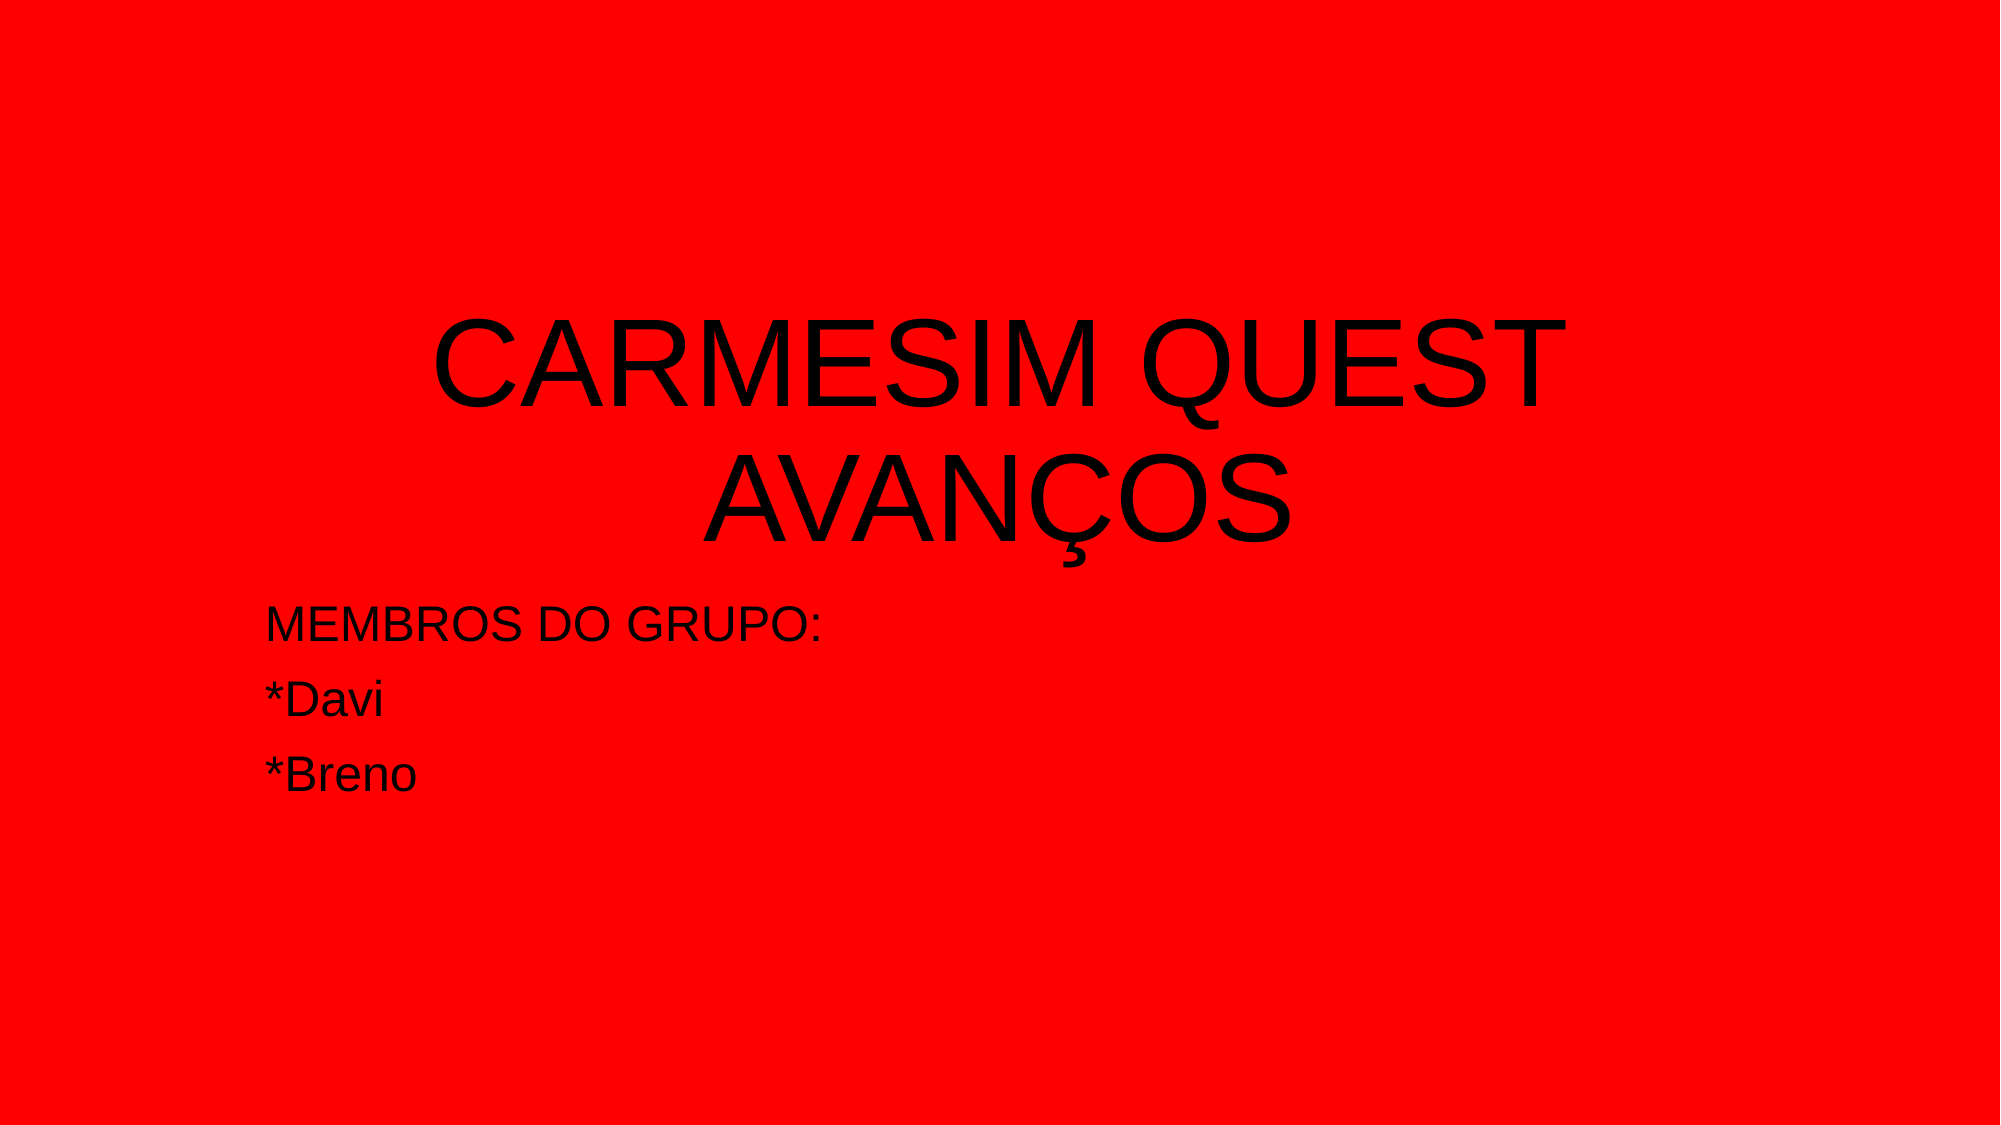

# CARMESIM QUEST AVANÇOS
MEMBROS DO GRUPO:
*Davi
*Breno